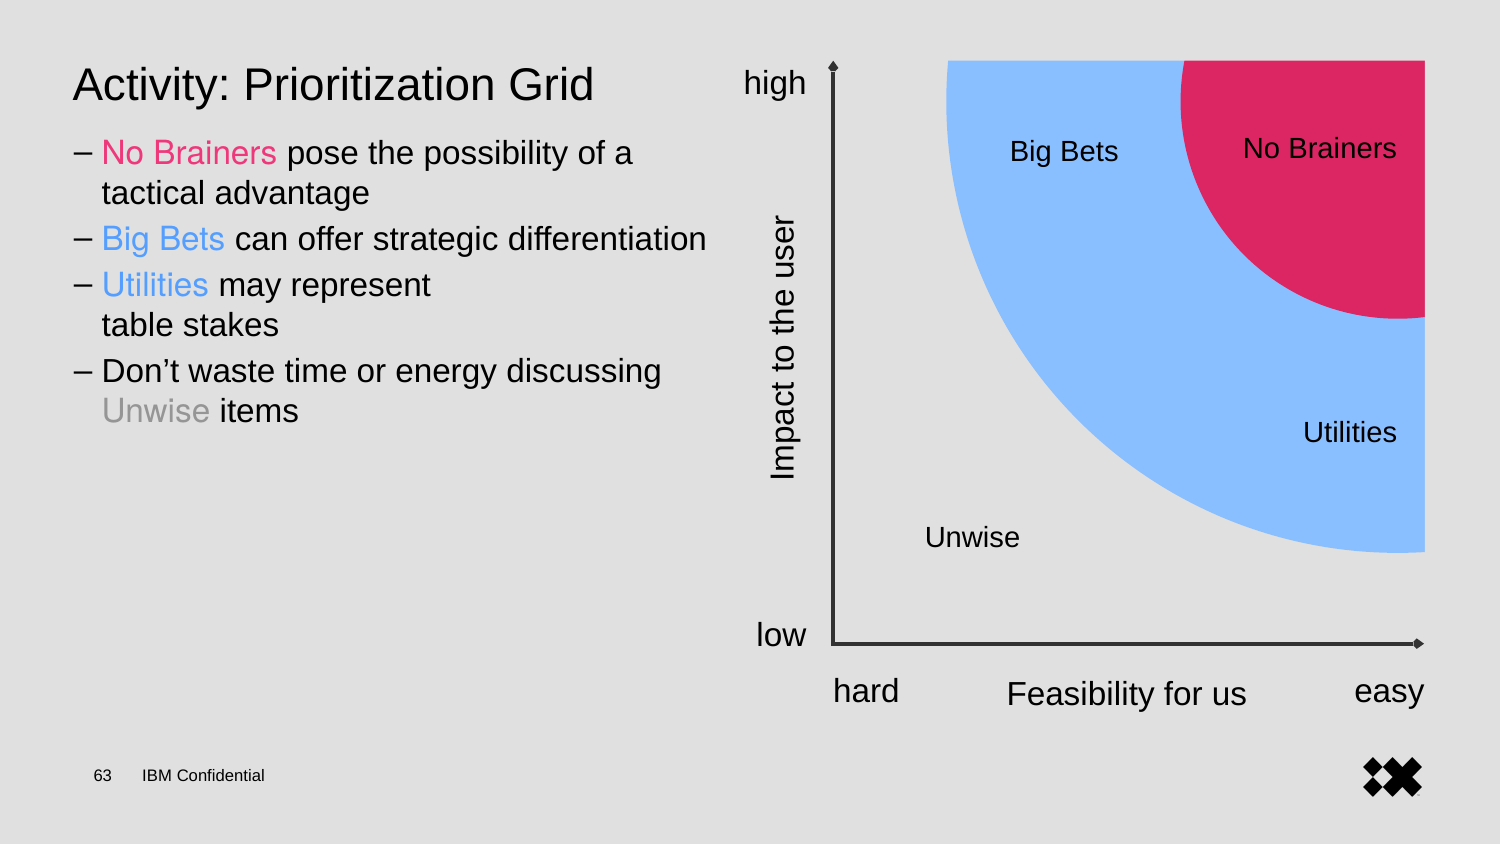

# Activity: Prioritization Grid

high
No Brainers pose the possibility of a tactical advantage
Big Bets can offer strategic differentiation
Utilities may represent
table stakes
Don’t waste time or energy discussing Unwise items

No Brainers
Big Bets
Impact to the user
Utilities
Unwise
low
Feasibility for us
hard
easy
63
IBM Confidential